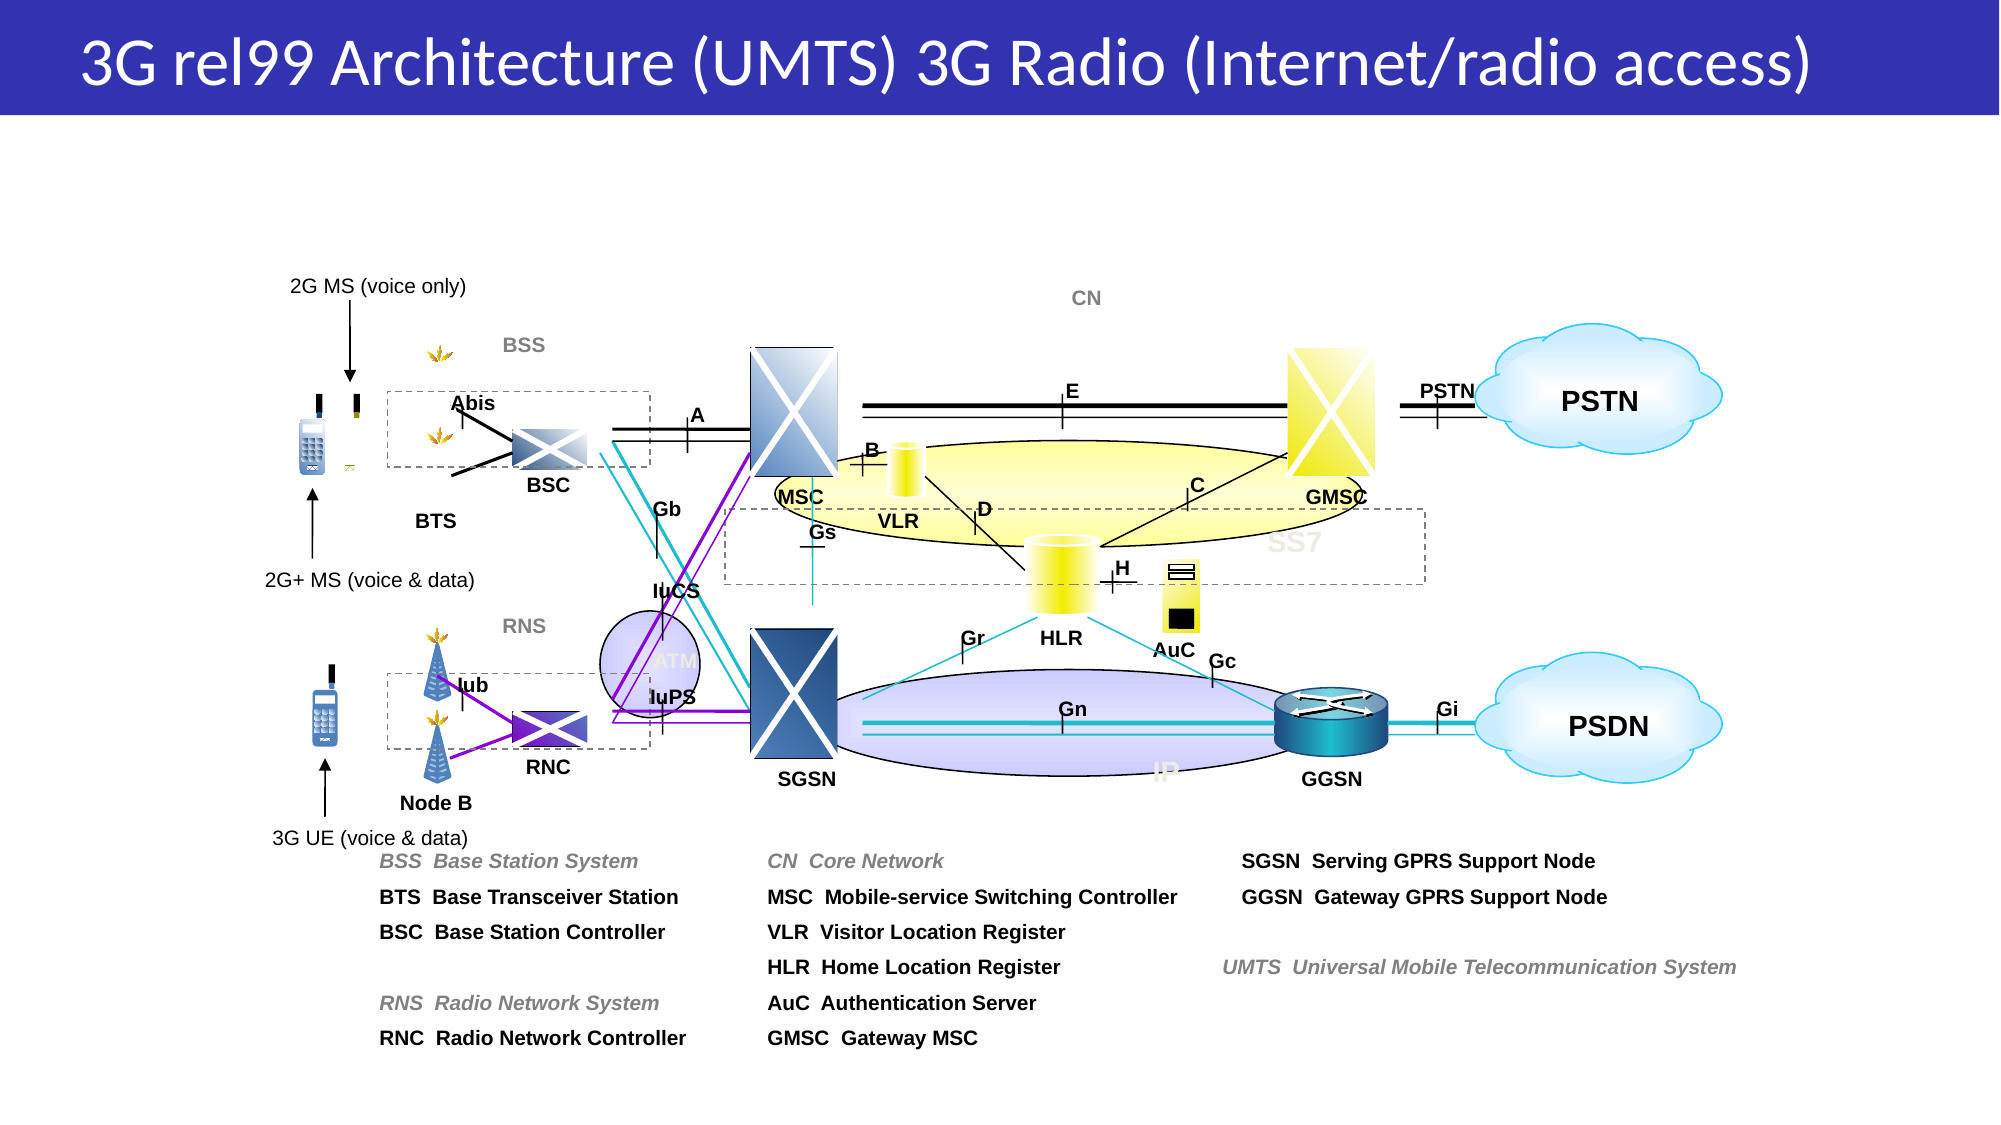

# 3G rel99 Architecture (UMTS) 3G Radio (Internet/radio access)
2G MS (voice only)
CN

BSS

IuCS

RNS

Iub

RNC
Node B

ATM

IuPS

3G UE (voice & data)

E
PSTN
PSTN
Abis

A

B

C

BSC

MSC

GMSC
D

Gb
BTS
VLR

Gs
SS7

H

2G+ MS (voice & data)

Gr

HLR

AuC
Gc

Gn

Gi

PSDN

IP
SGSN
GGSN
BSS  Base Station System
BTS  Base Transceiver Station
BSC  Base Station Controller

RNS  Radio Network System
RNC  Radio Network Controller
CN  Core Network
MSC  Mobile-service Switching Controller
VLR  Visitor Location Register
HLR  Home Location Register
AuC  Authentication Server
GMSC  Gateway MSC
SGSN  Serving GPRS Support Node
GGSN  Gateway GPRS Support Node
UMTS  Universal Mobile Telecommunication System